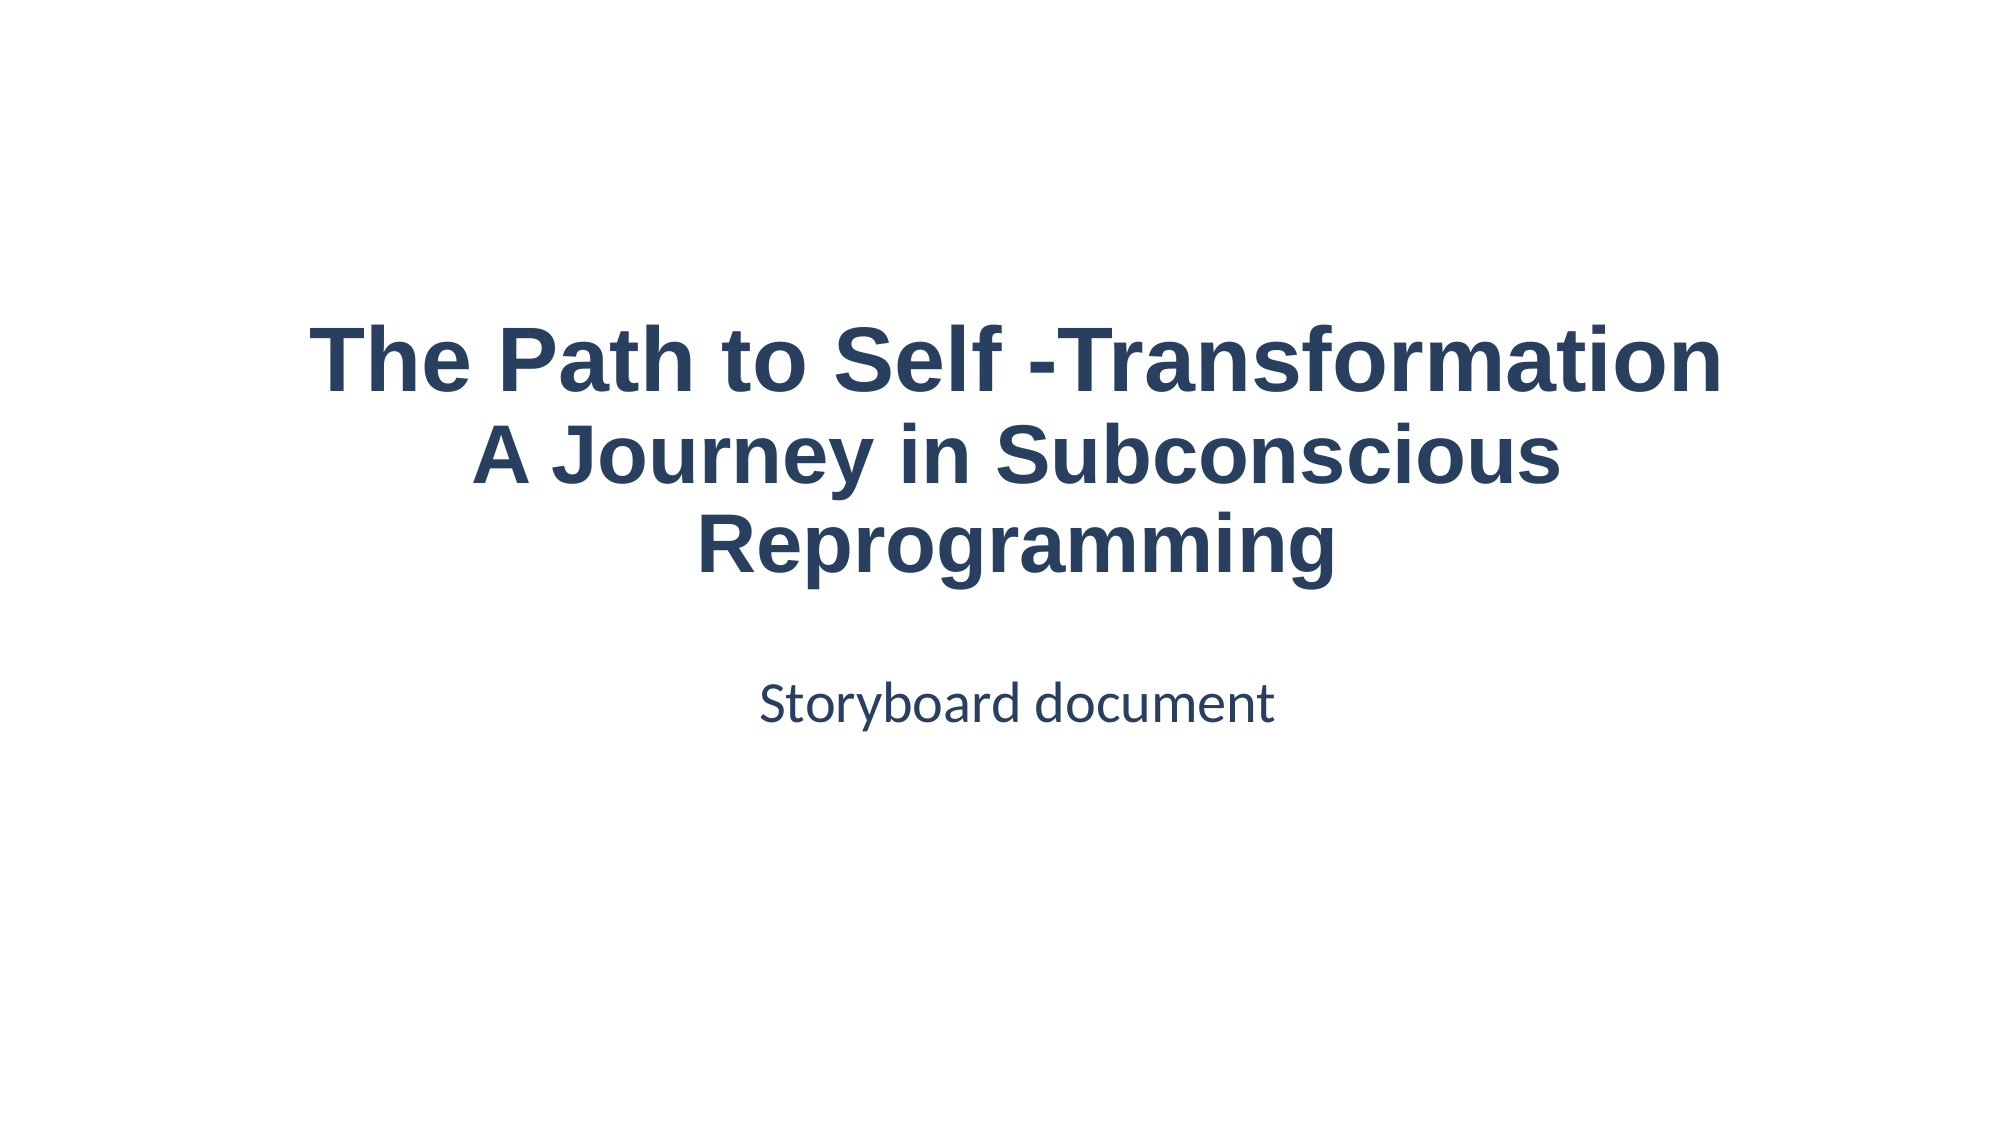

The Path to Self -Transformation
A Journey in Subconscious Reprogramming

Storyboard document